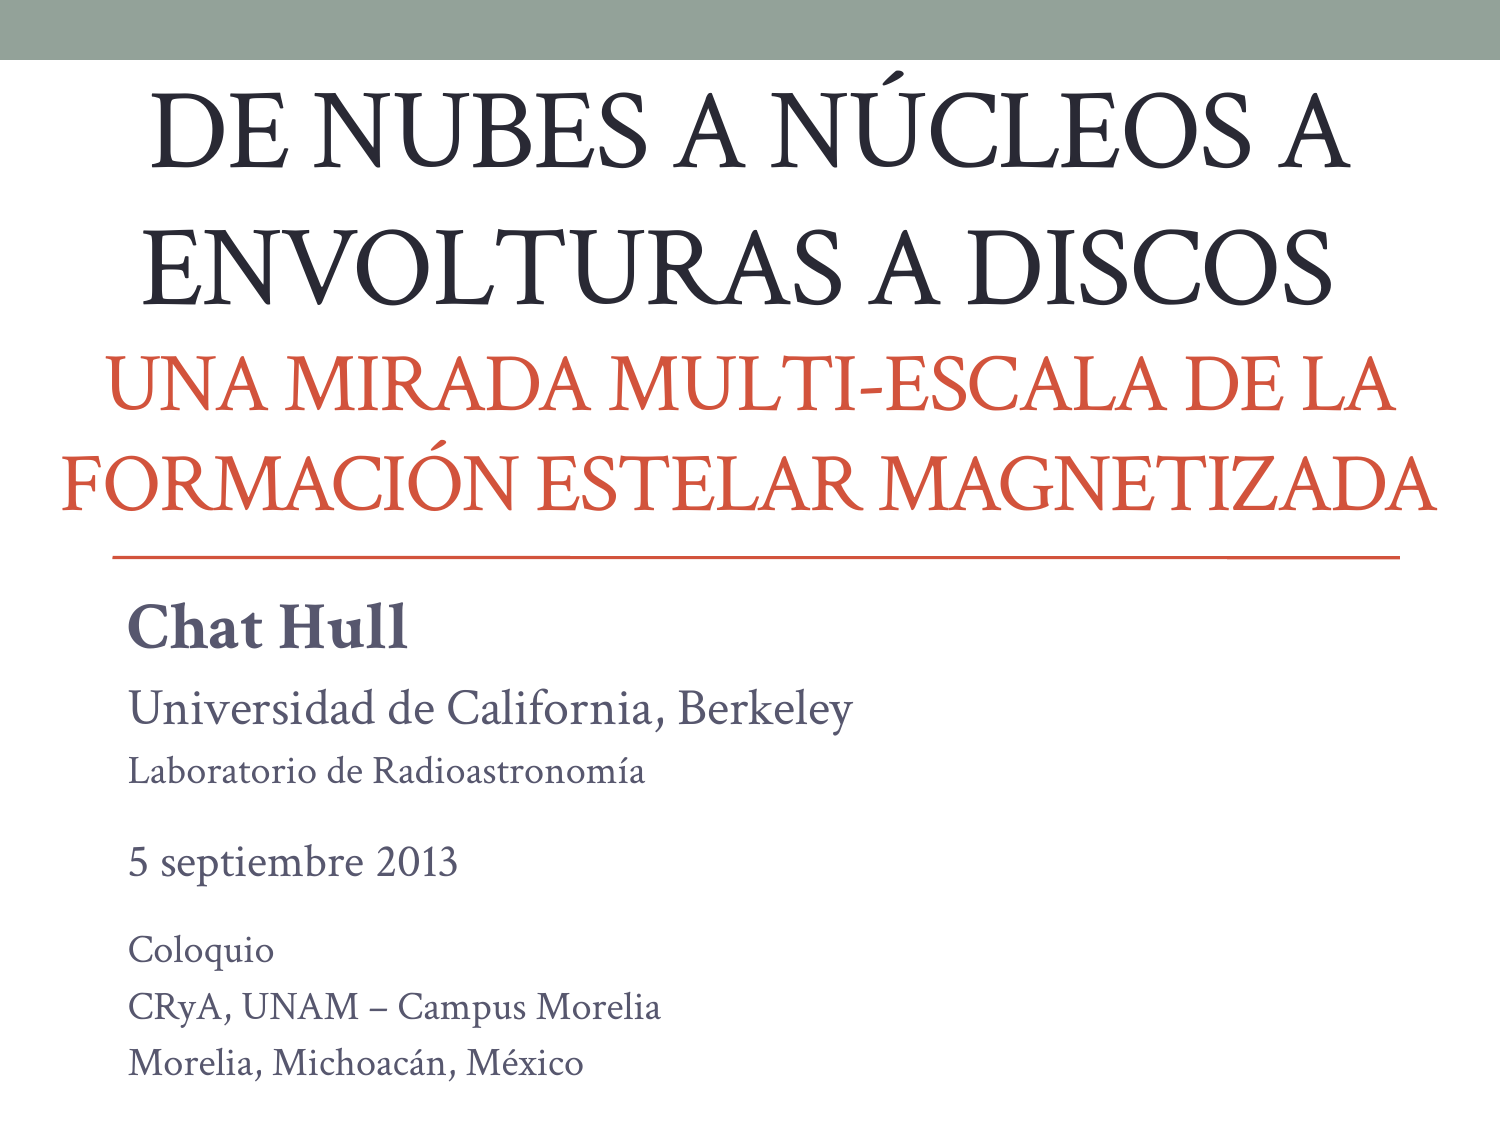

# De nubes a NÚCLEOS a envolturas a discos una mirada multi-escala de la formación estelar magnetizada
Chat Hull
Universidad de California, Berkeley
Laboratorio de Radioastronomía

5 septiembre 2013

Coloquio
CRyA, UNAM – Campus Morelia
Morelia, Michoacán, México